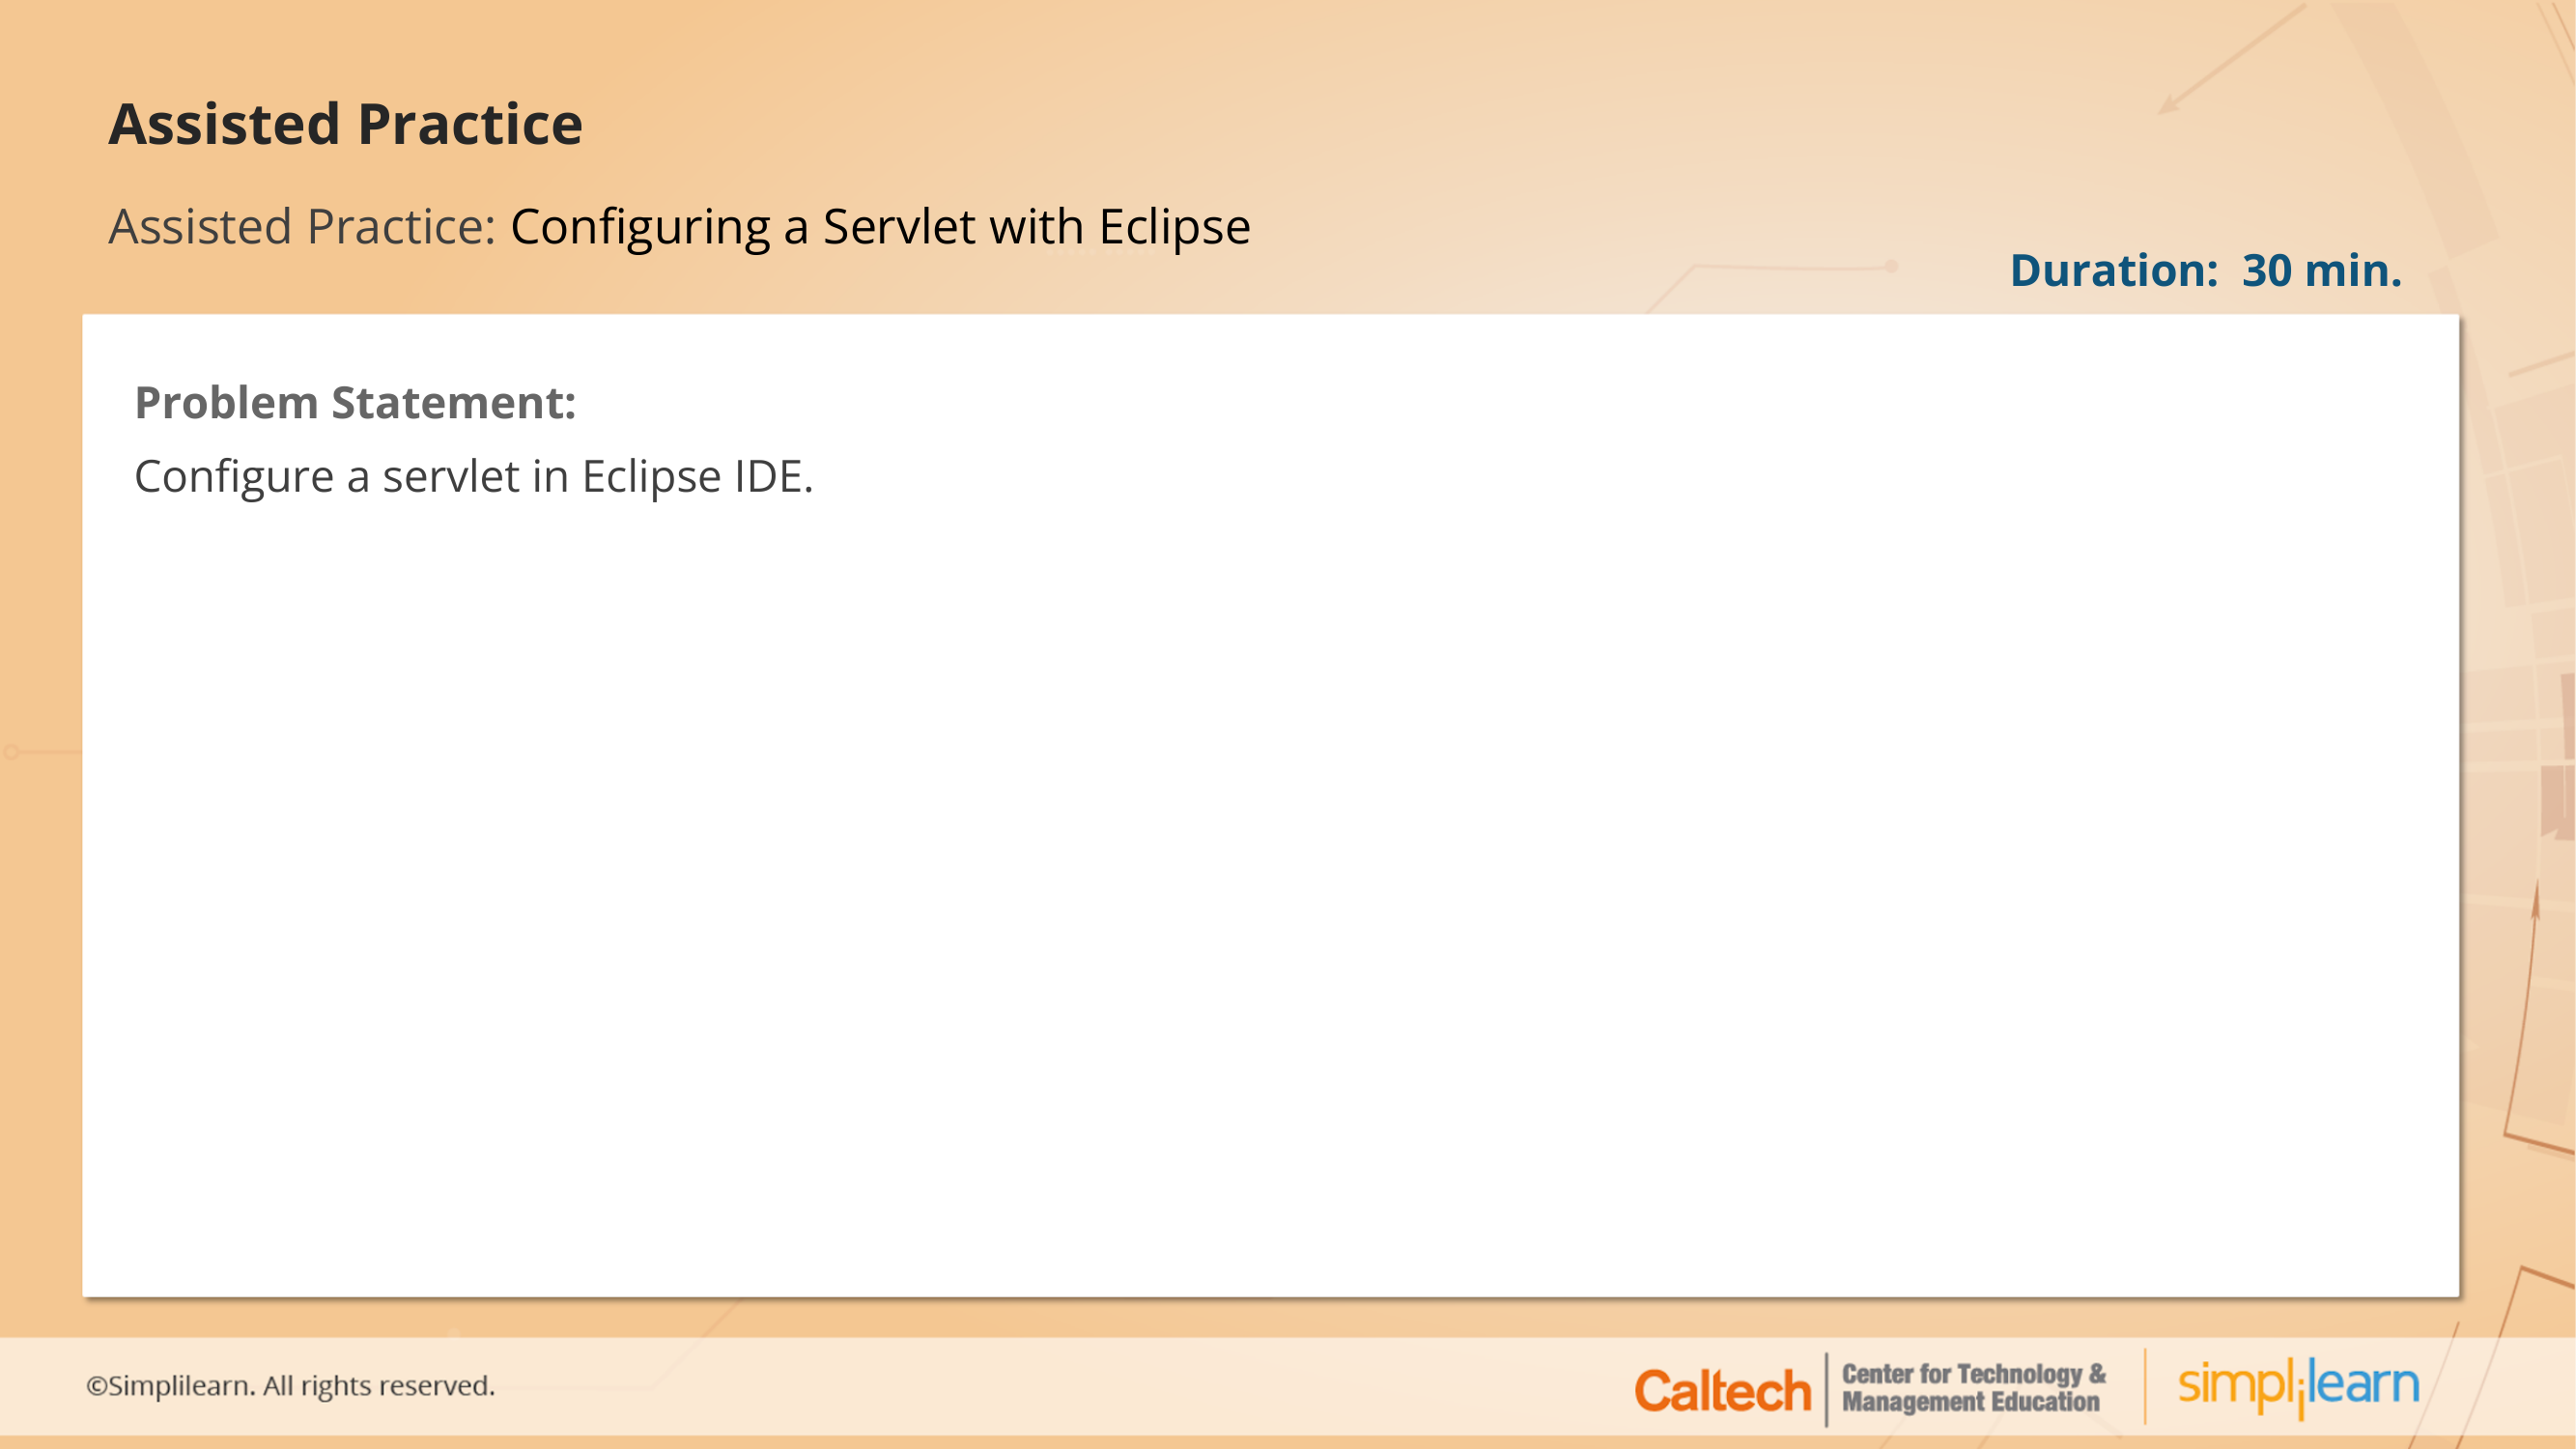

# Assisted Practice: Configuring a Servlet with Eclipse
Duration:  30 min.
Problem Statement:
Configure a servlet in Eclipse IDE.